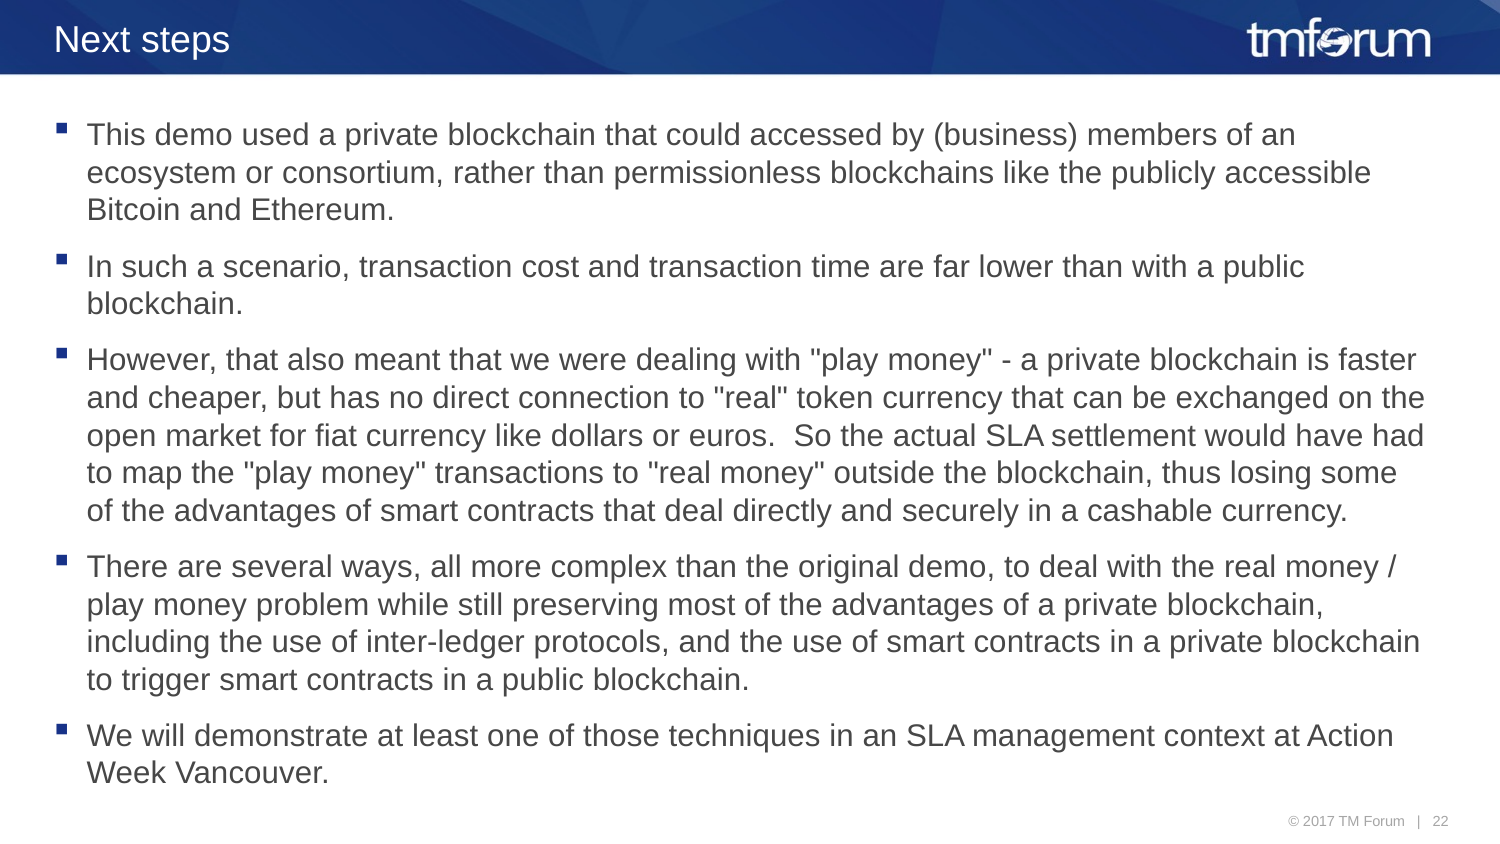

# Next steps
This demo used a private blockchain that could accessed by (business) members of an ecosystem or consortium, rather than permissionless blockchains like the publicly accessible Bitcoin and Ethereum.
In such a scenario, transaction cost and transaction time are far lower than with a public blockchain.
However, that also meant that we were dealing with "play money" - a private blockchain is faster and cheaper, but has no direct connection to "real" token currency that can be exchanged on the open market for fiat currency like dollars or euros.  So the actual SLA settlement would have had to map the "play money" transactions to "real money" outside the blockchain, thus losing some of the advantages of smart contracts that deal directly and securely in a cashable currency.
There are several ways, all more complex than the original demo, to deal with the real money / play money problem while still preserving most of the advantages of a private blockchain, including the use of inter-ledger protocols, and the use of smart contracts in a private blockchain to trigger smart contracts in a public blockchain.
We will demonstrate at least one of those techniques in an SLA management context at Action Week Vancouver.